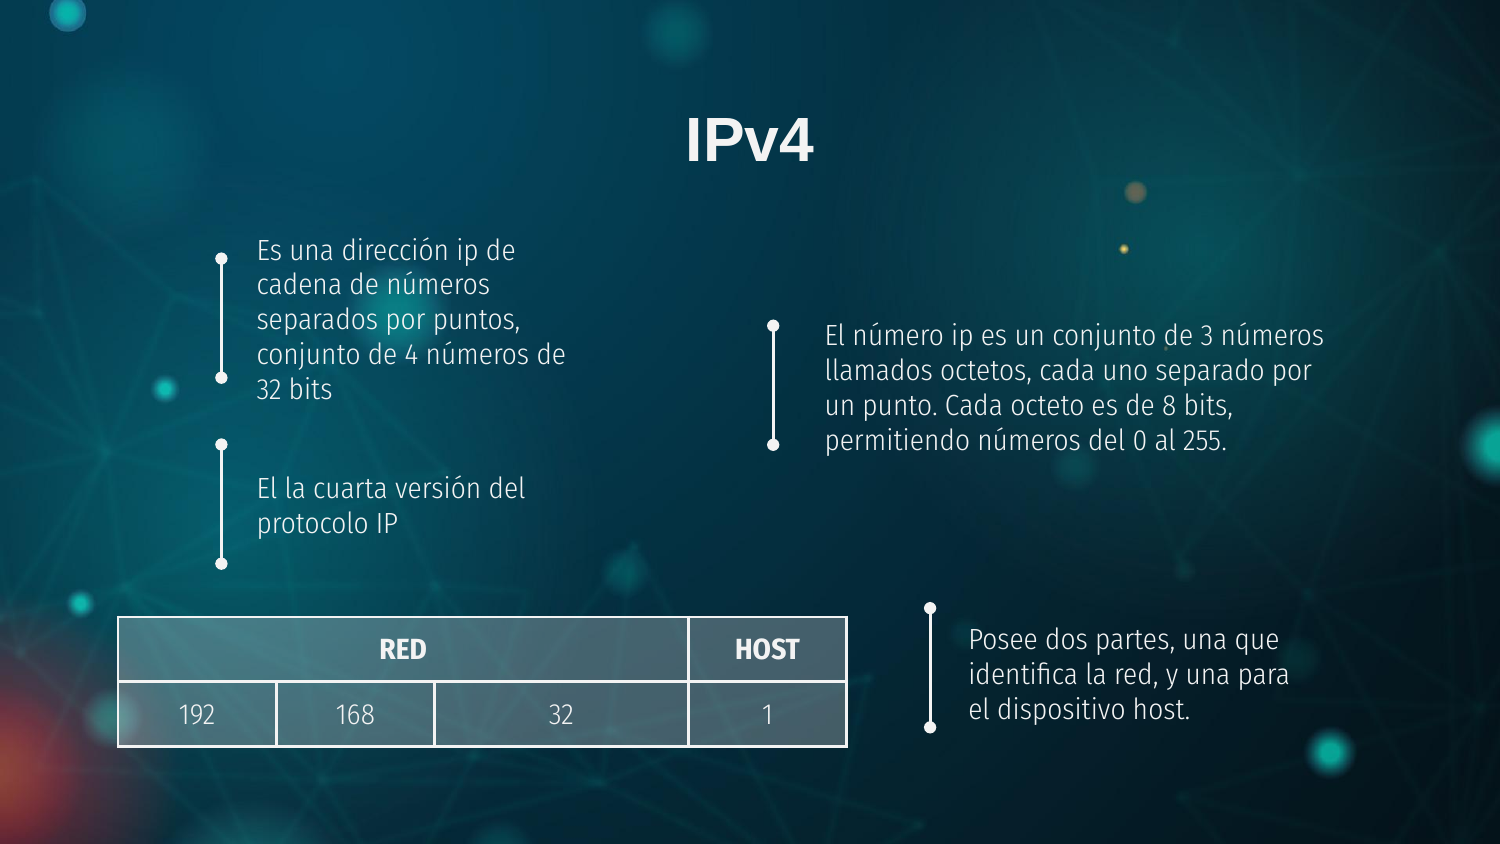

# IPv4
Es una dirección ip de cadena de números separados por puntos, conjunto de 4 números de 32 bits
El número ip es un conjunto de 3 números llamados octetos, cada uno separado por un punto. Cada octeto es de 8 bits, permitiendo números del 0 al 255.
El la cuarta versión del protocolo IP
Posee dos partes, una que identifica la red, y una para el dispositivo host.
| RED |  |  | HOST |
| --- | --- | --- | --- |
| 192 | 168 | 32 | 1 |